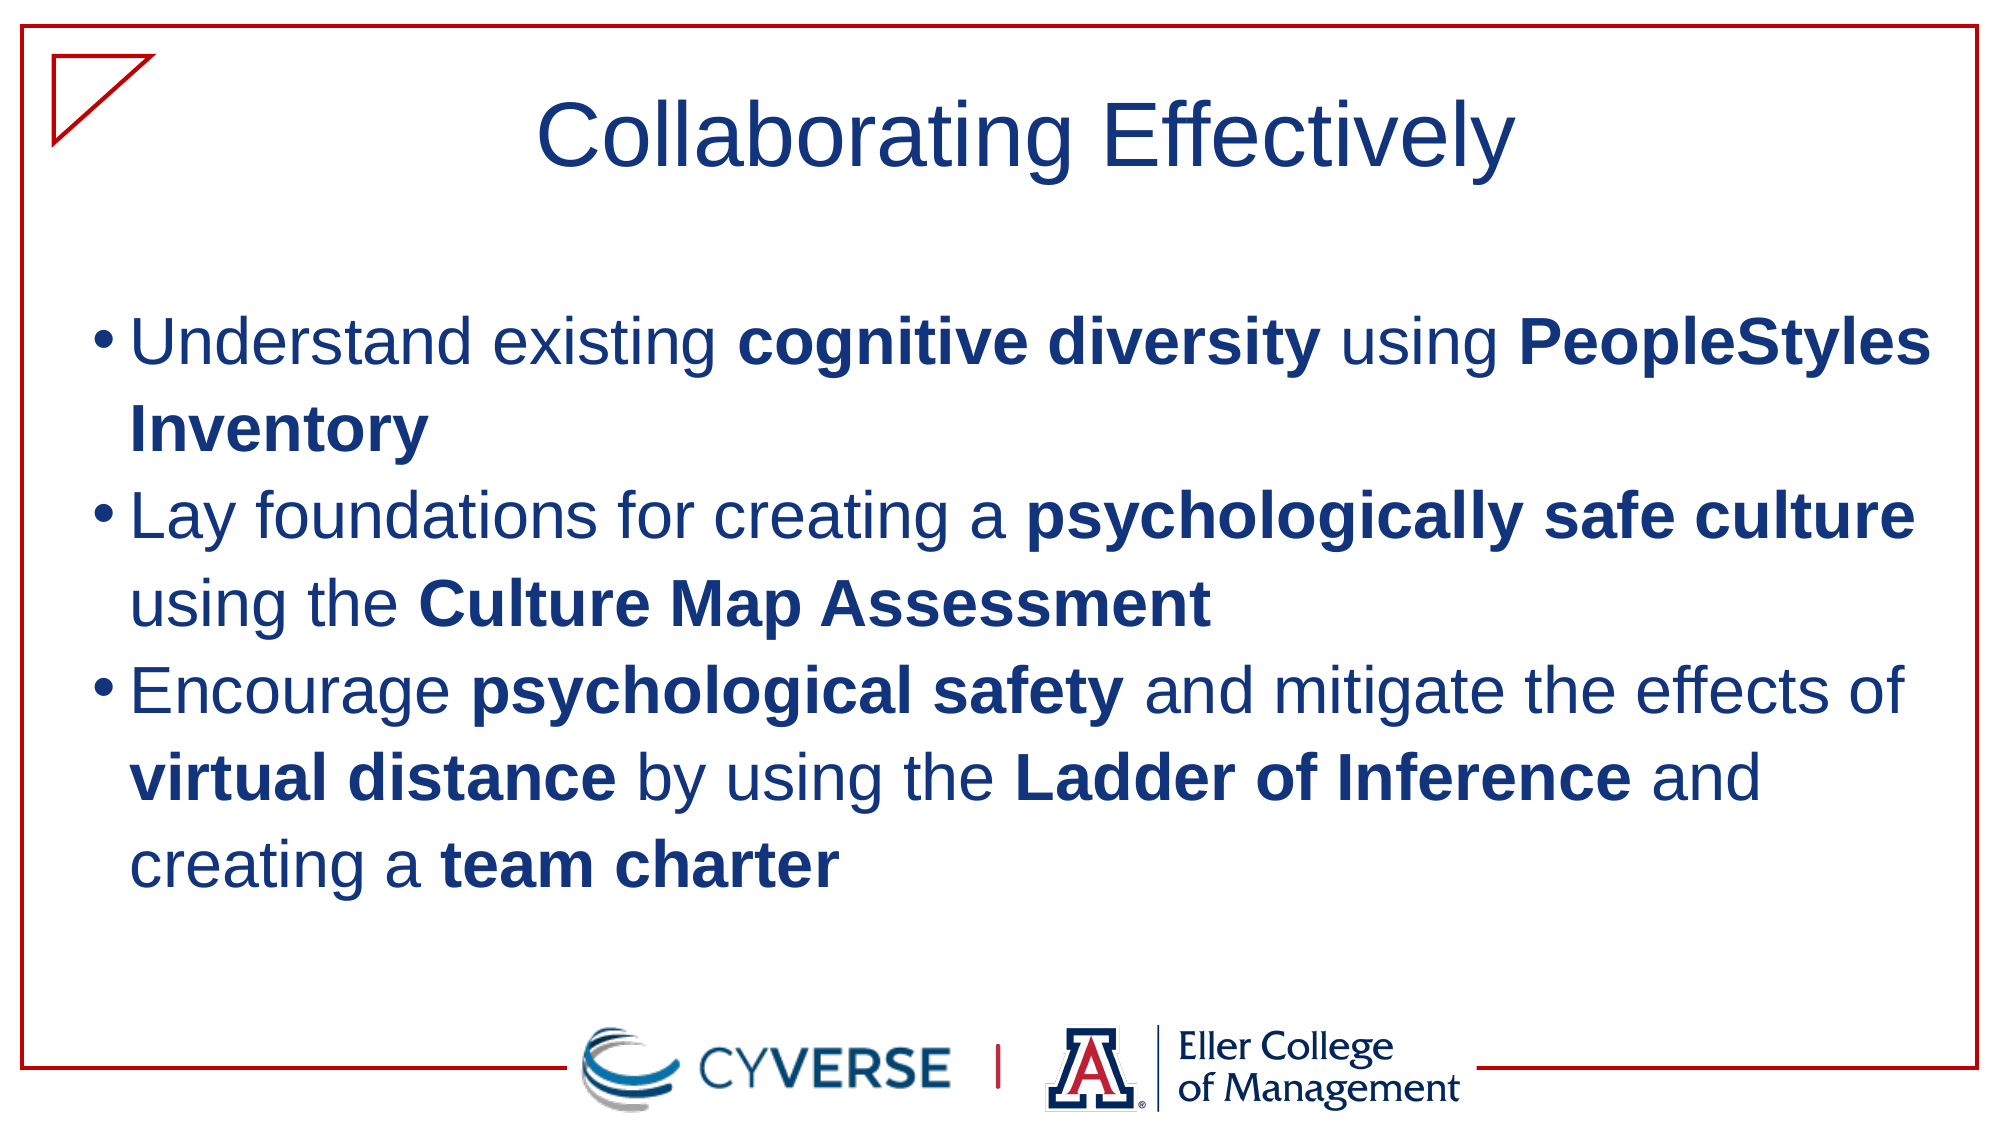

# Collaborating Effectively
Understand existing cognitive diversity using PeopleStyles Inventory
Lay foundations for creating a psychologically safe culture using the Culture Map Assessment
Encourage psychological safety and mitigate the effects of virtual distance by using the Ladder of Inference and creating a team charter